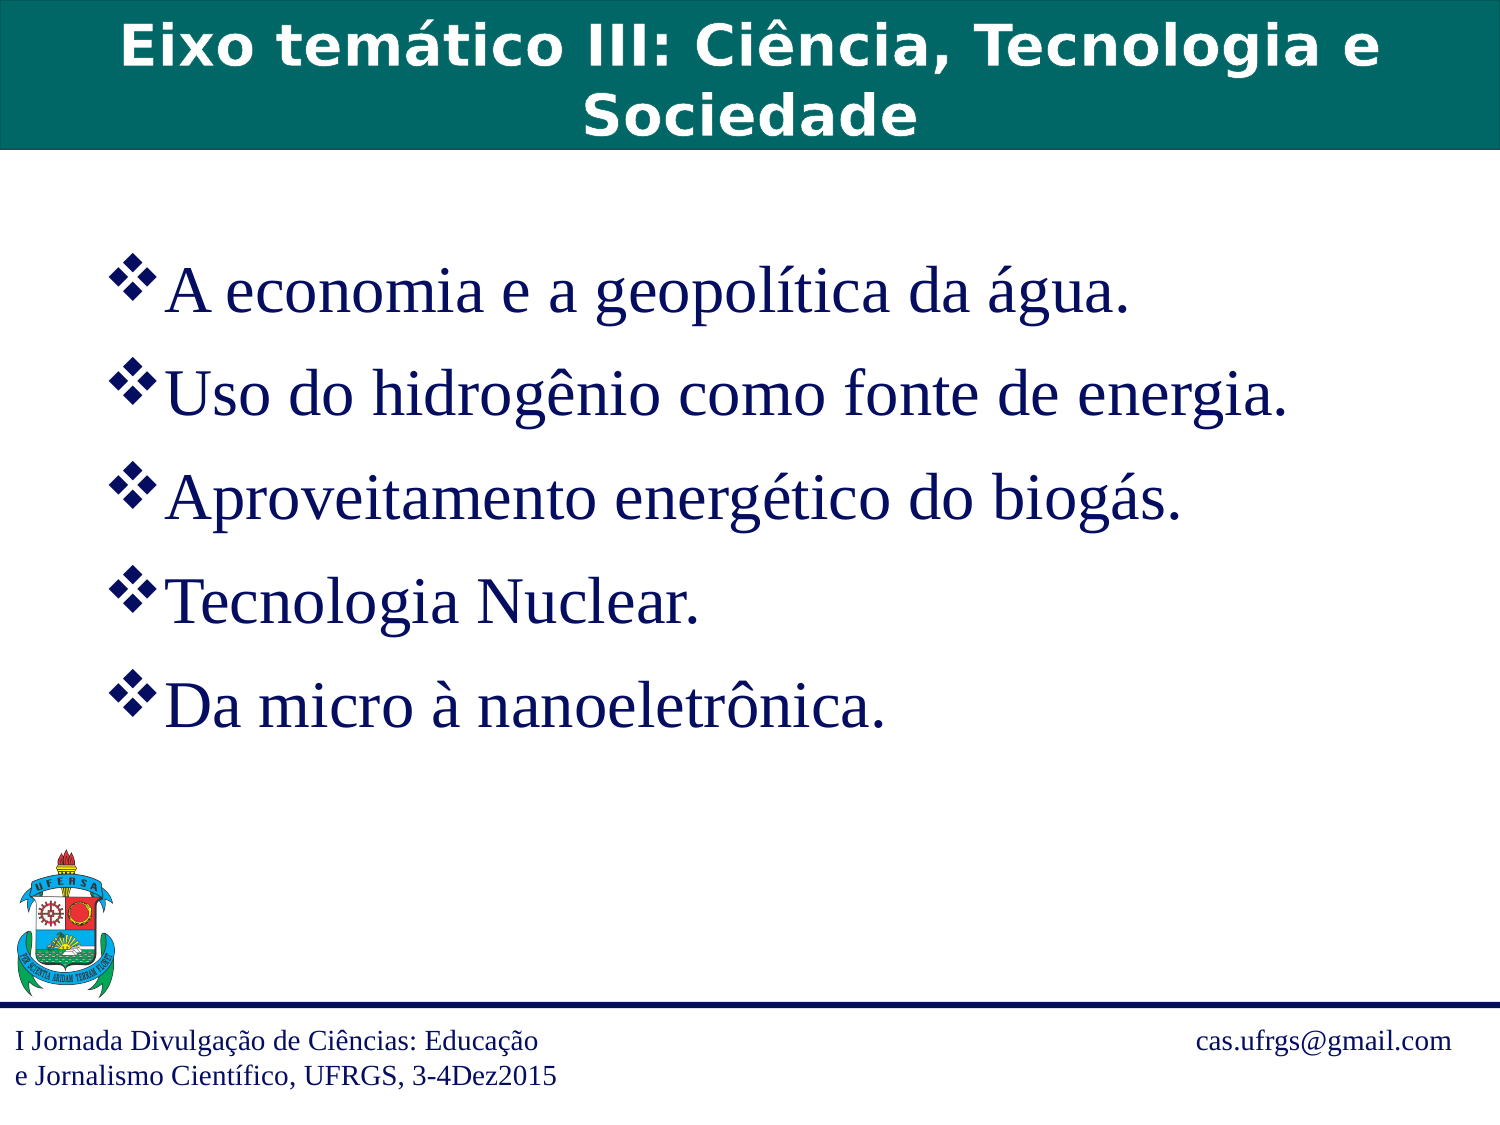

Eixo temático III: Ciência, Tecnologia e Sociedade
A economia e a geopolítica da água.
Uso do hidrogênio como fonte de energia.
Aproveitamento energético do biogás.
Tecnologia Nuclear.
Da micro à nanoeletrônica.